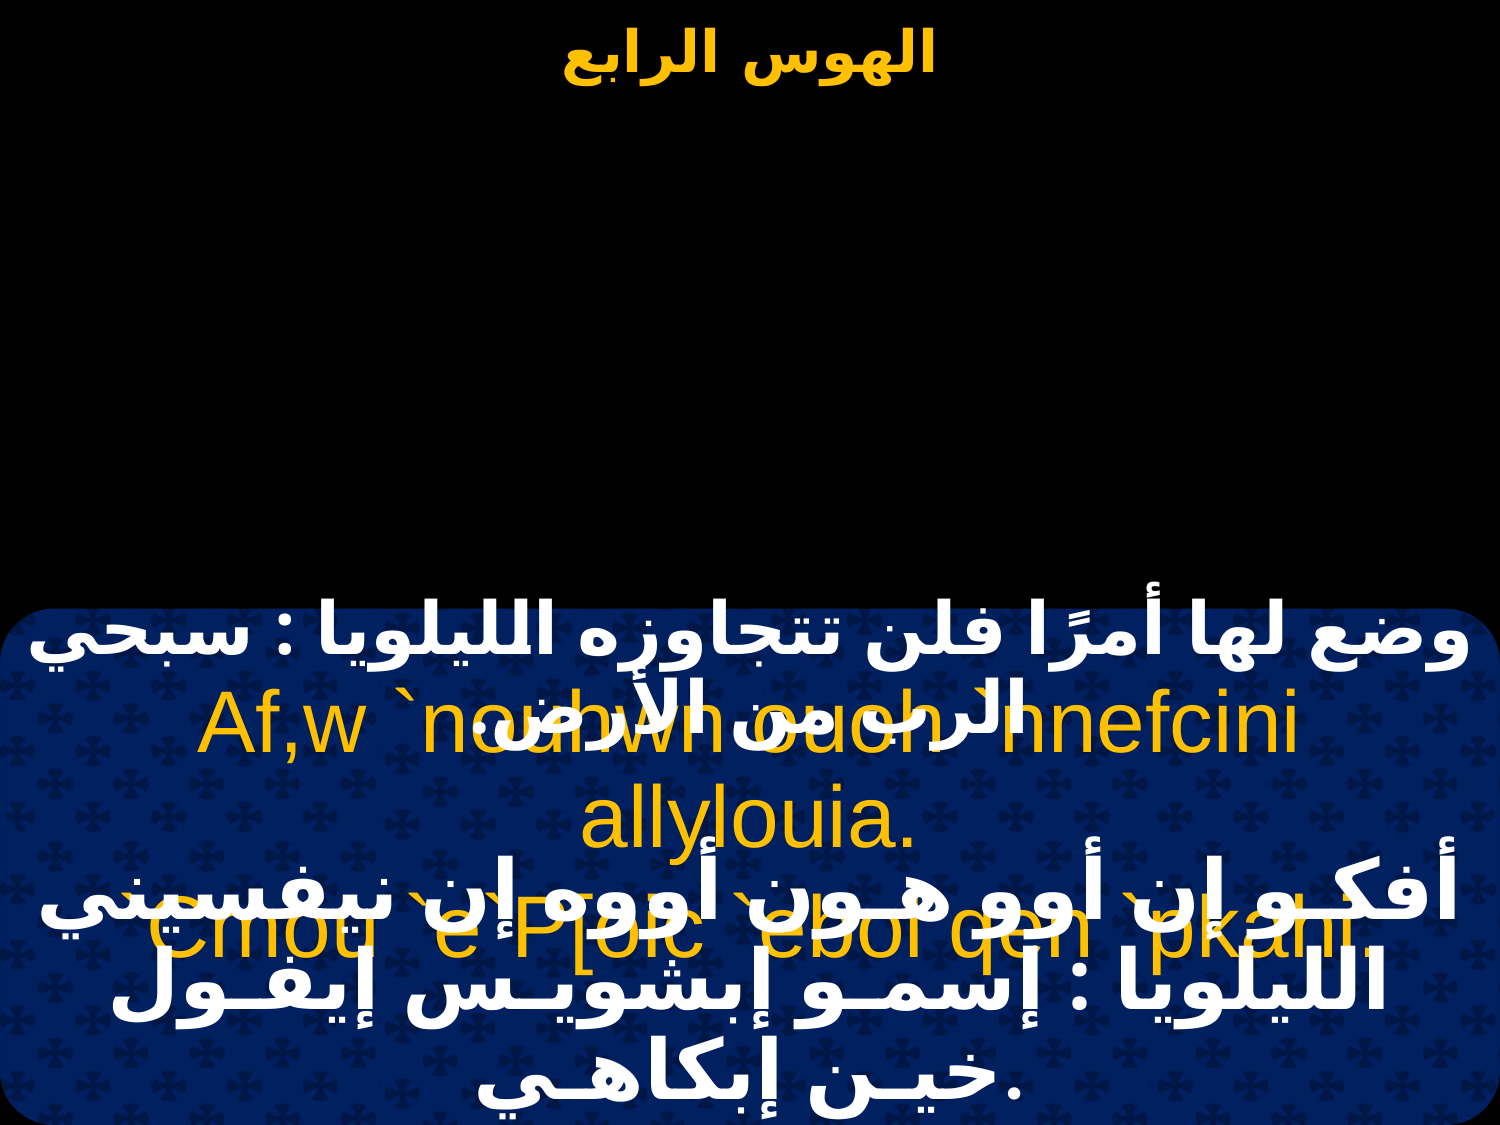

وضع لها أمرًا فلن تتجاوزه الليلويا : سبحي الرب من الأرض.
Af,w `nouhwn ouoh `nnefcini allylouia.
`Cmou `e`P[oic `ebol qen `pkahi.
أفكـو إن أوو هـون أووه إن نيفسيني الليلويا : إسمـو إبشويـس إيفـول خيـن إبكاهـي.